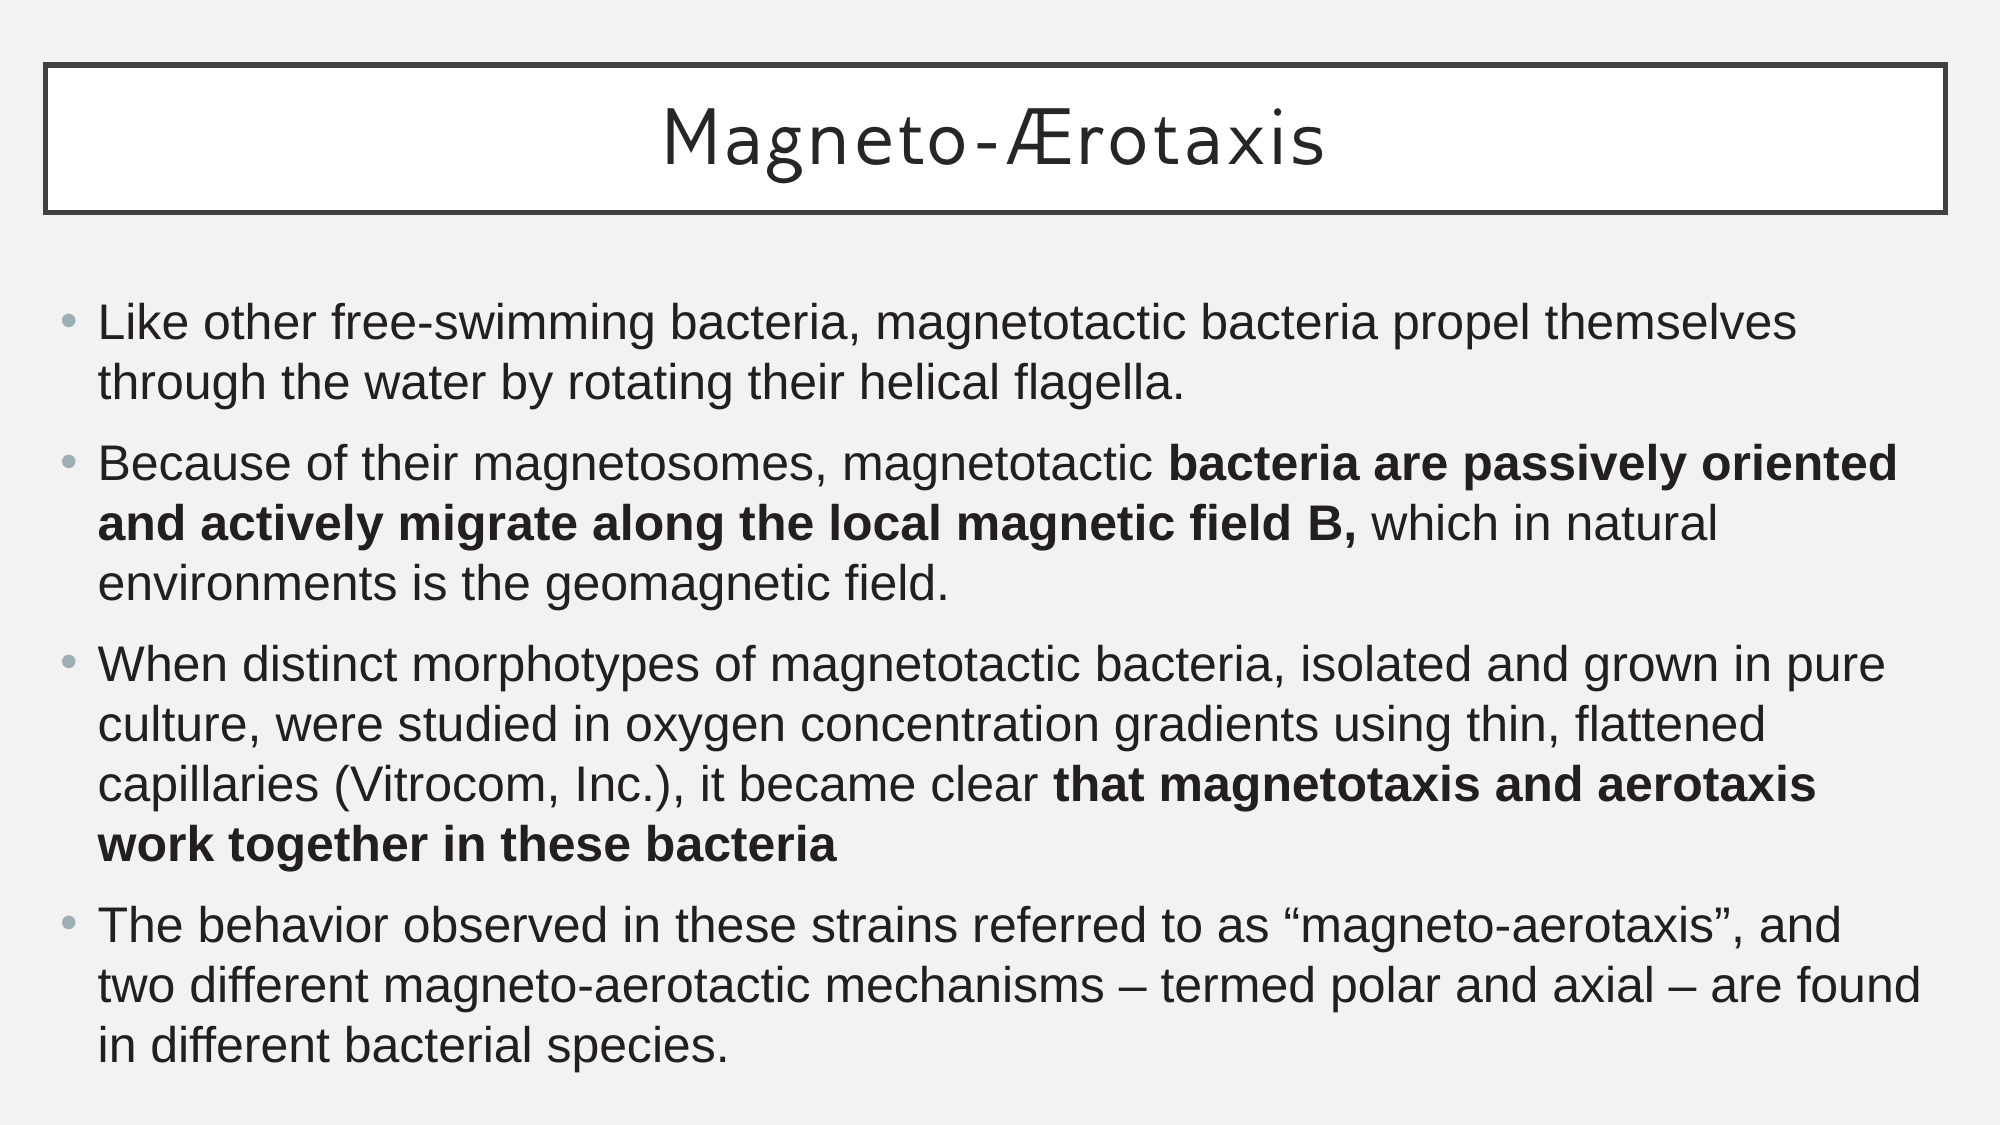

# Magneto-Aerotaxis
Like other free-swimming bacteria, magnetotactic bacteria propel themselves through the water by rotating their helical flagella.
Because of their magnetosomes, magnetotactic bacteria are passively oriented and actively migrate along the local magnetic field B, which in natural environments is the geomagnetic field.
When distinct morphotypes of magnetotactic bacteria, isolated and grown in pure culture, were studied in oxygen concentration gradients using thin, flattened capillaries (Vitrocom, Inc.), it became clear that magnetotaxis and aerotaxis work together in these bacteria
The behavior observed in these strains referred to as “magneto-aerotaxis”, and two different magneto-aerotactic mechanisms – termed polar and axial – are found in different bacterial species.